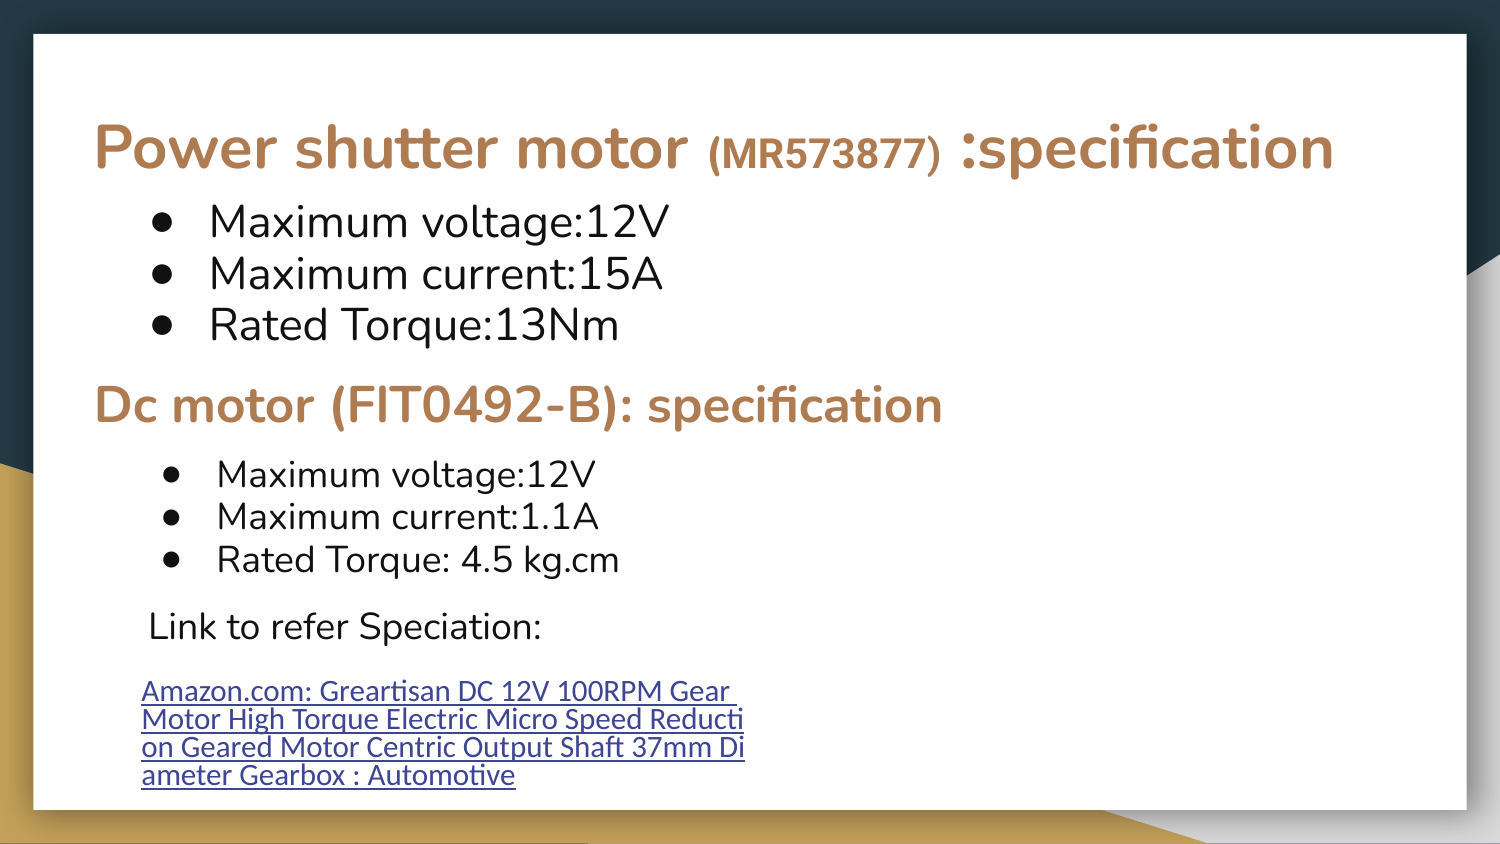

# Power shutter motor (MR573877) :specification
Maximum voltage:12V
Maximum current:15A
Rated Torque:13Nm
Dc motor (FIT0492-B): specification
Maximum voltage:12V
Maximum current:1.1A
Rated Torque: 4.5 kg.cm
 Link to refer Speciation:
Amazon.com: Greartisan DC 12V 100RPM Gear Motor High Torque Electric Micro Speed Reduction Geared Motor Centric Output Shaft 37mm Diameter Gearbox : Automotive